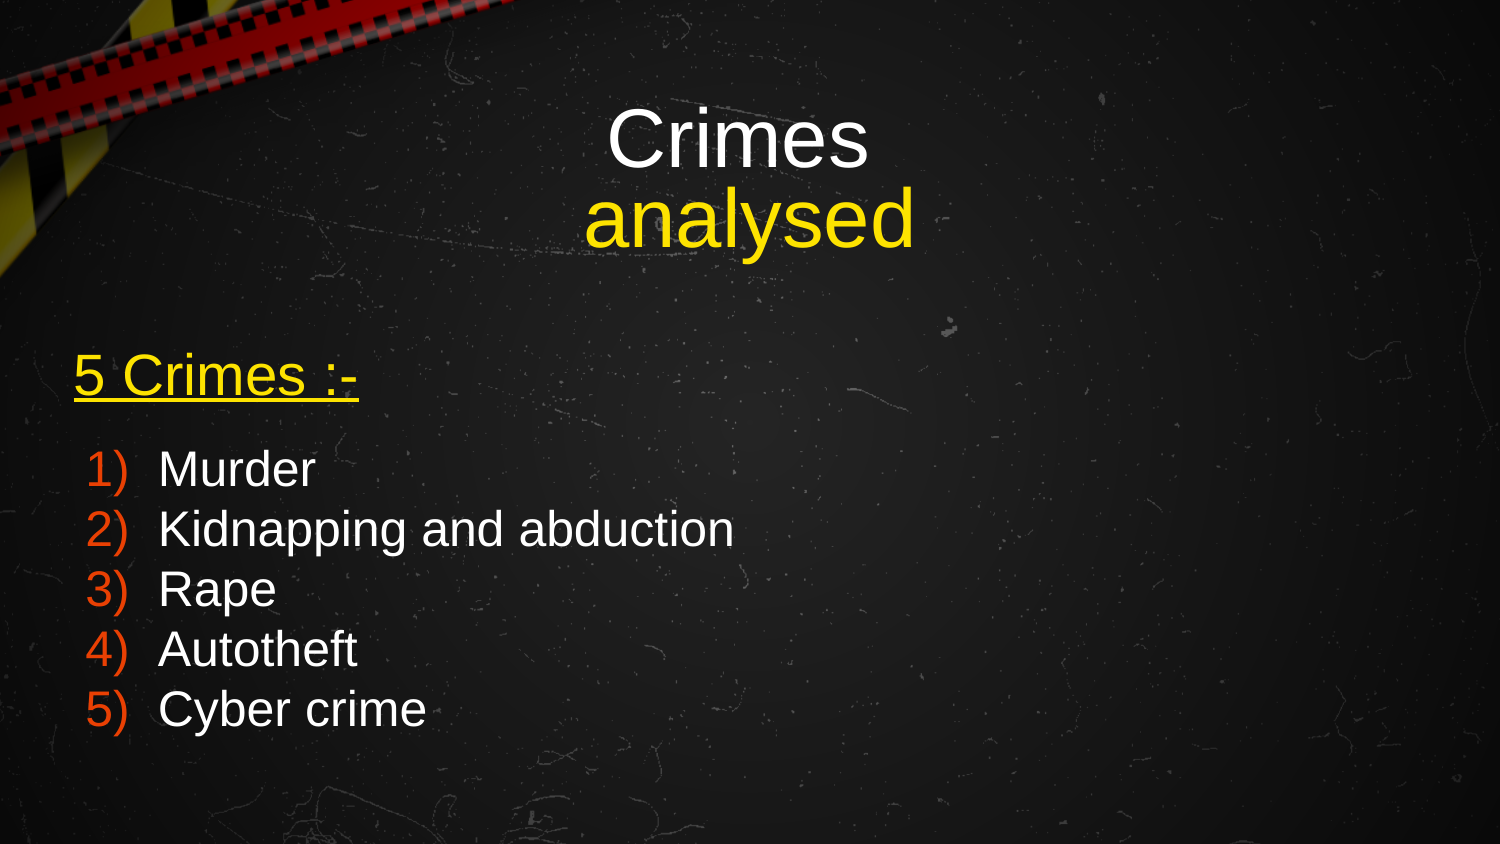

# Crimes analysed
5 Crimes :-
1)  Murder
2)  Kidnapping and abduction
3)  Rape
4)  Autotheft
5)  Cyber crime